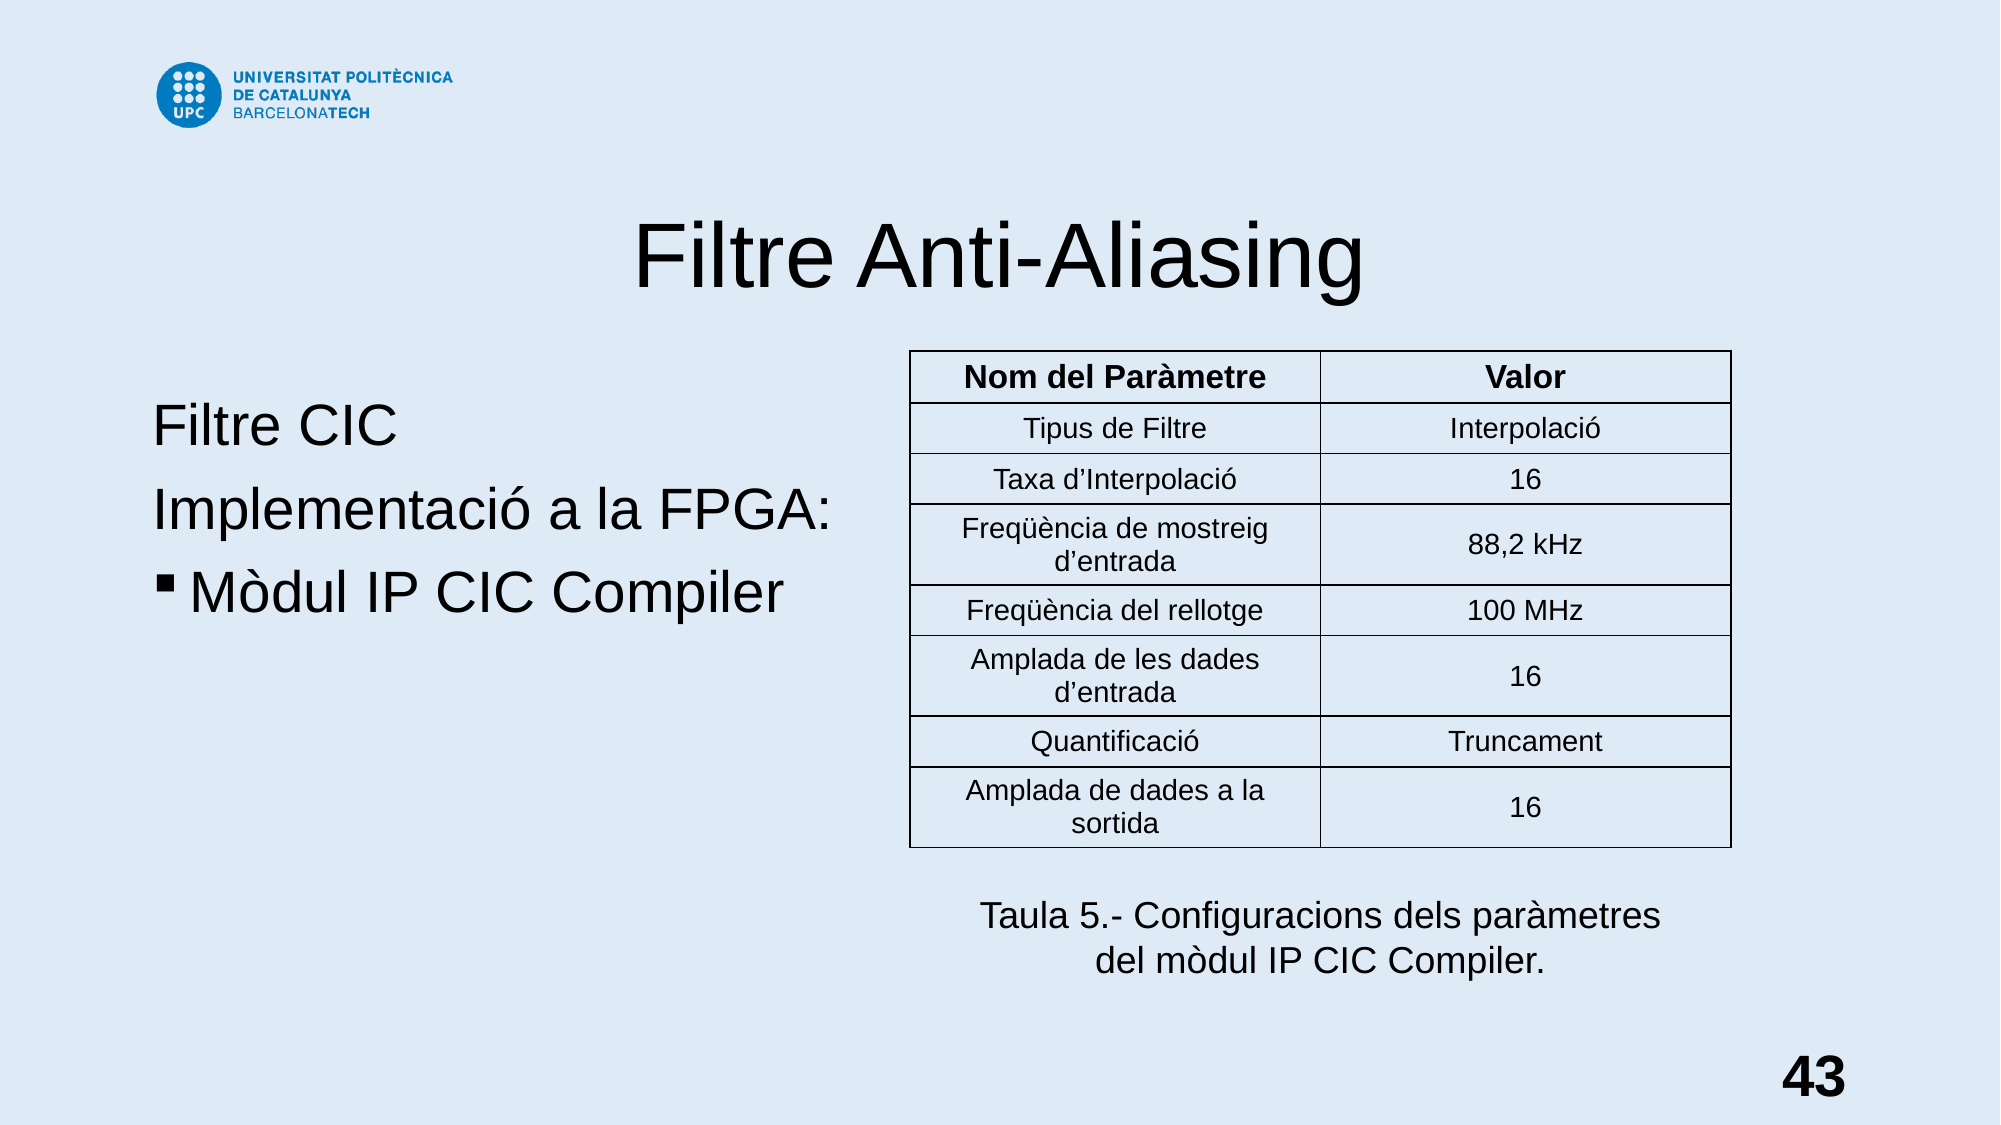

# Filtre Anti-Aliasing
| Nom del Paràmetre | Valor |
| --- | --- |
| Tipus de Filtre | Interpolació |
| Taxa d’Interpolació | 16 |
| Freqüència de mostreig d’entrada | 88,2 kHz |
| Freqüència del rellotge | 100 MHz |
| Amplada de les dades d’entrada | 16 |
| Quantificació | Truncament |
| Amplada de dades a la sortida | 16 |
Filtre CIC
Implementació a la FPGA:
Mòdul IP CIC Compiler
Taula 5.- Configuracions dels paràmetres del mòdul IP CIC Compiler.
43